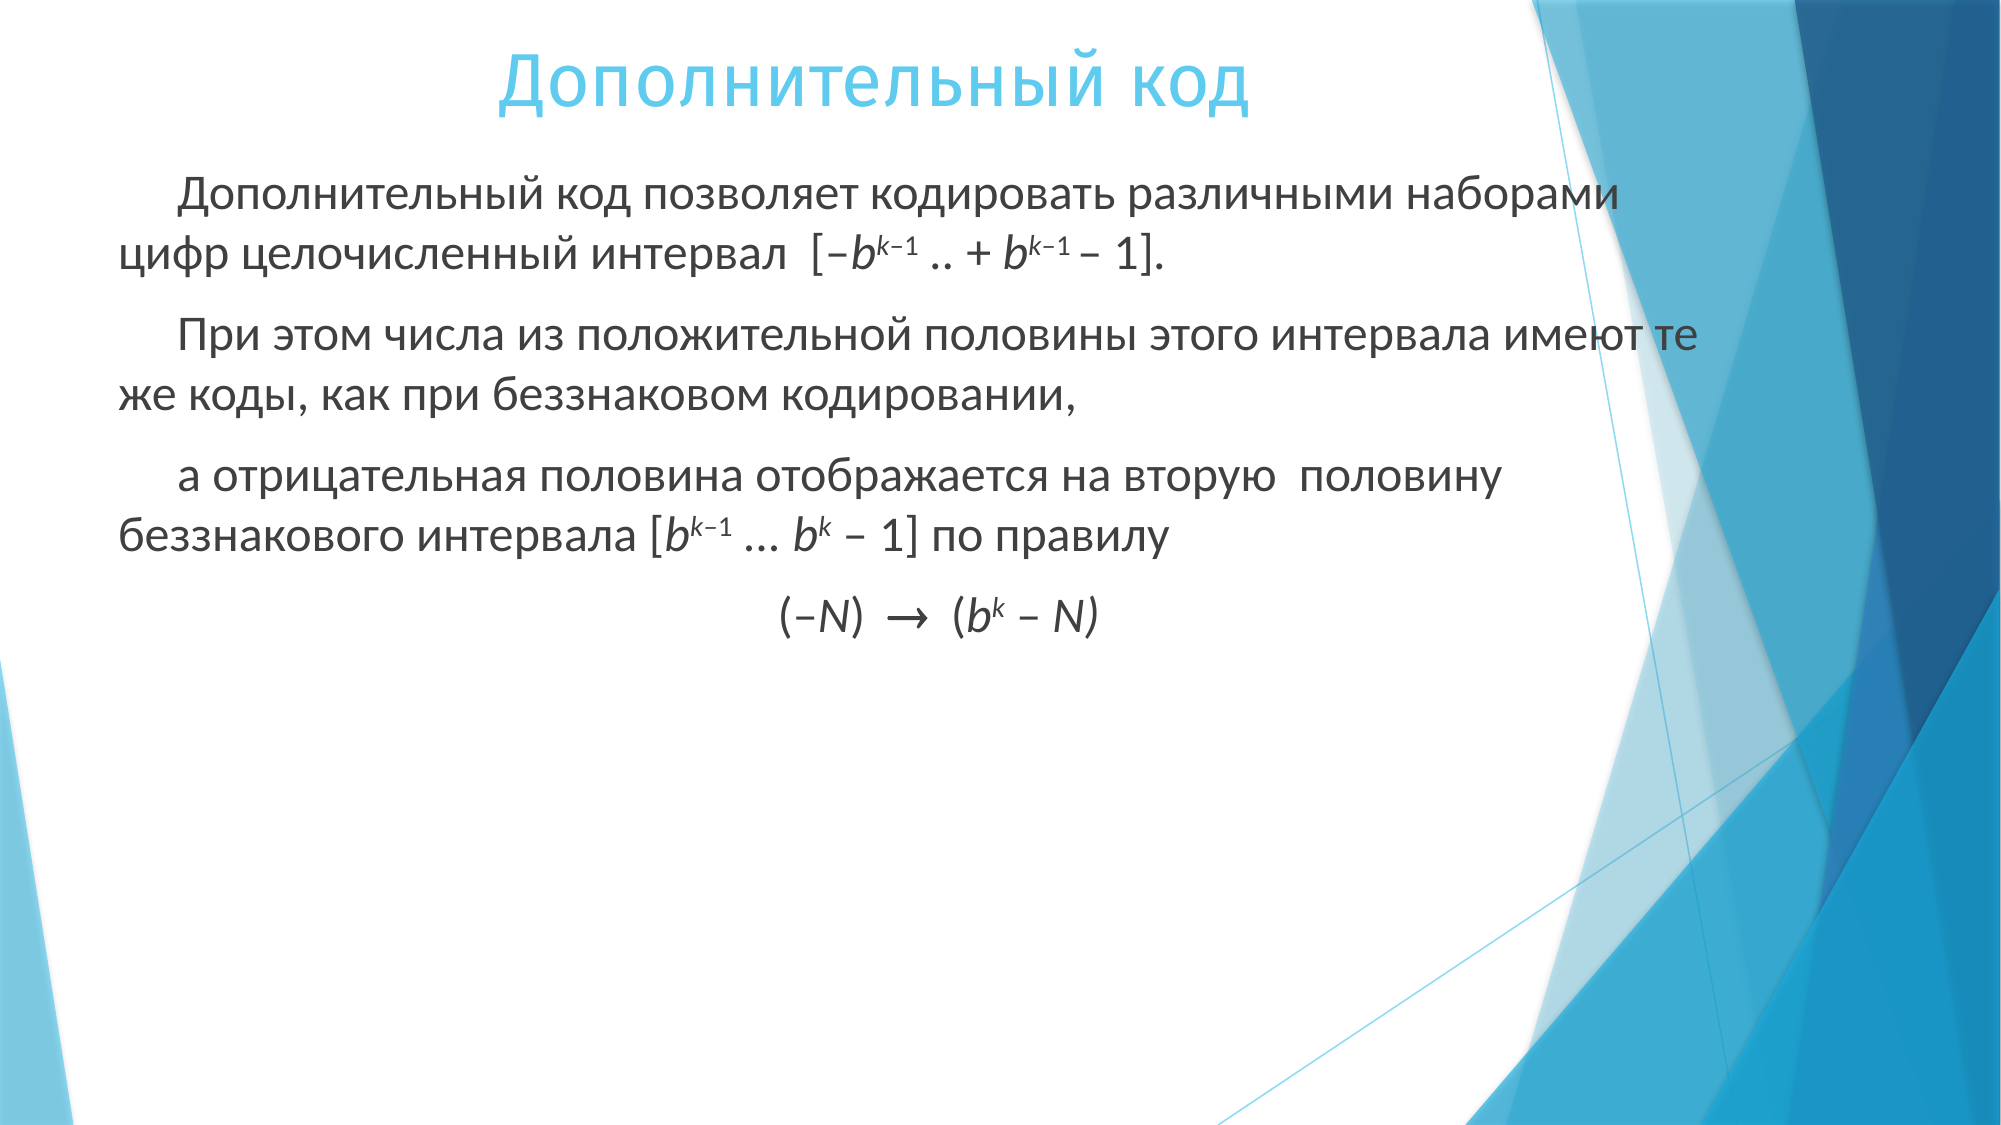

# Дополнительный код
Дополнительный код позволяет кодировать различными наборами цифр целочисленный интервал  [–bk–1 .. + bk–1 – 1].
При этом числа из положительной половины этого интервала имеют те же коды, как при беззнаковом кодировании,
а отрицательная половина отображается на вторую  половину беззнакового интервала [bk–1 ... bk – 1] по правилу
(–N)  →  (bk – N)